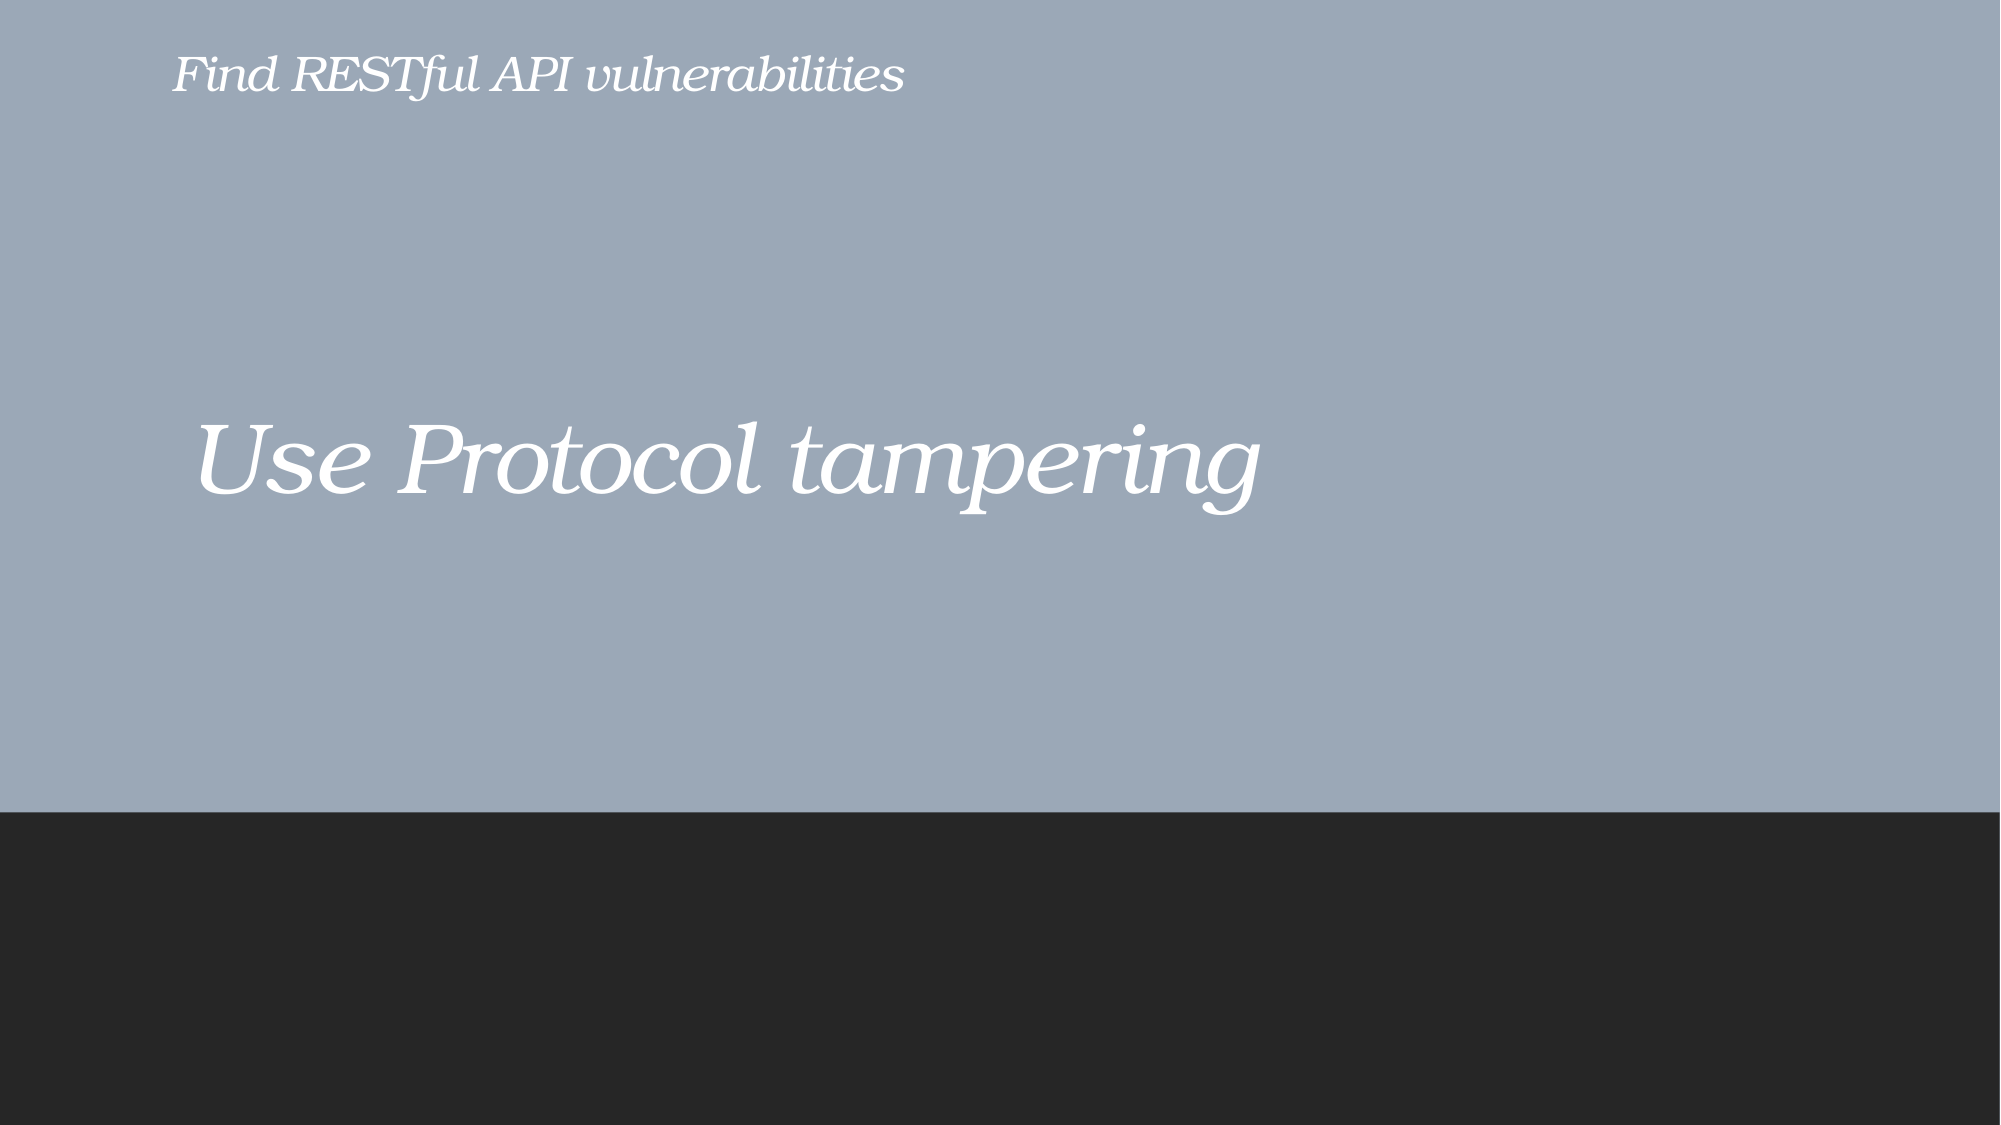

# Find RESTful API vulnerabilities
Use Protocol tampering